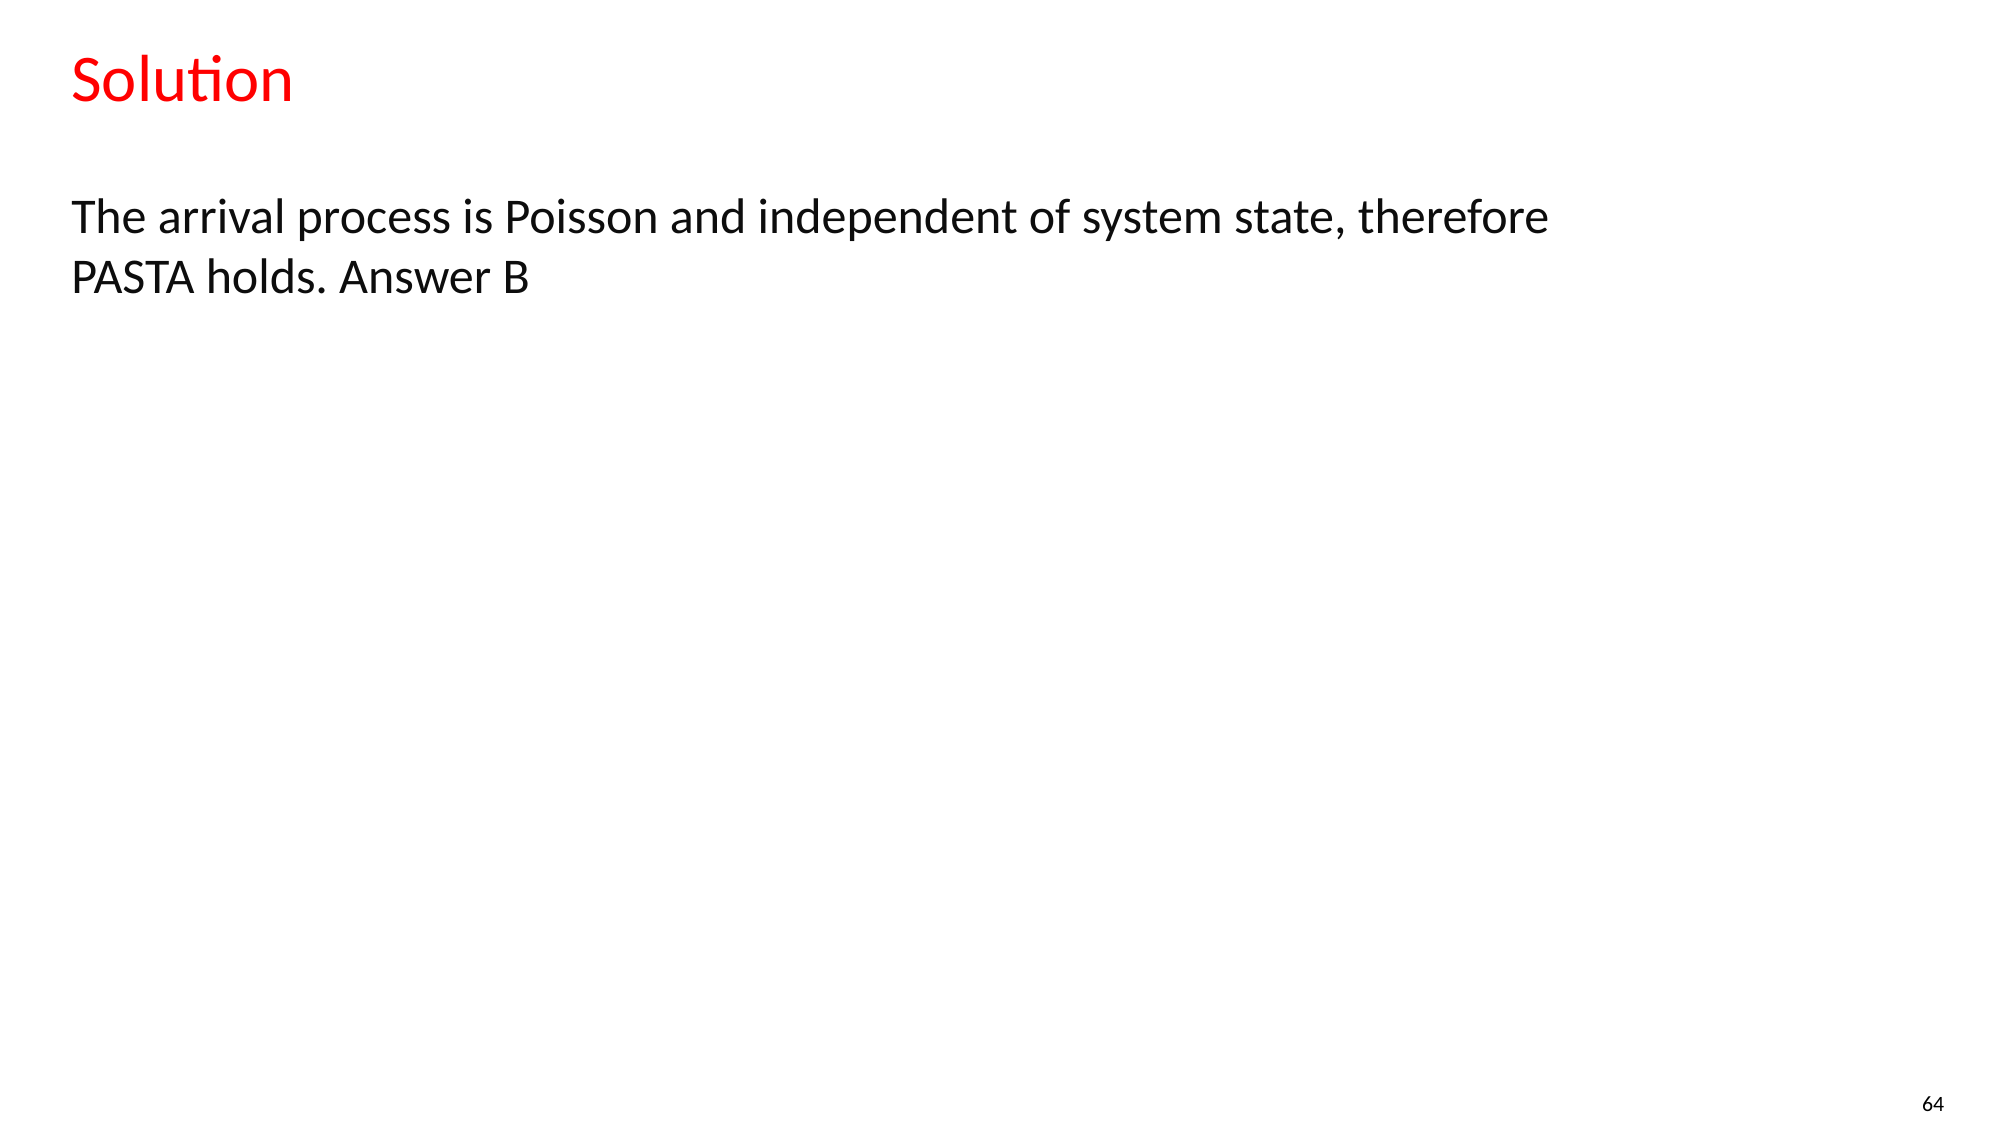

# Solution
The arrival process is Poisson and independent of system state, therefore PASTA holds. Answer B
64